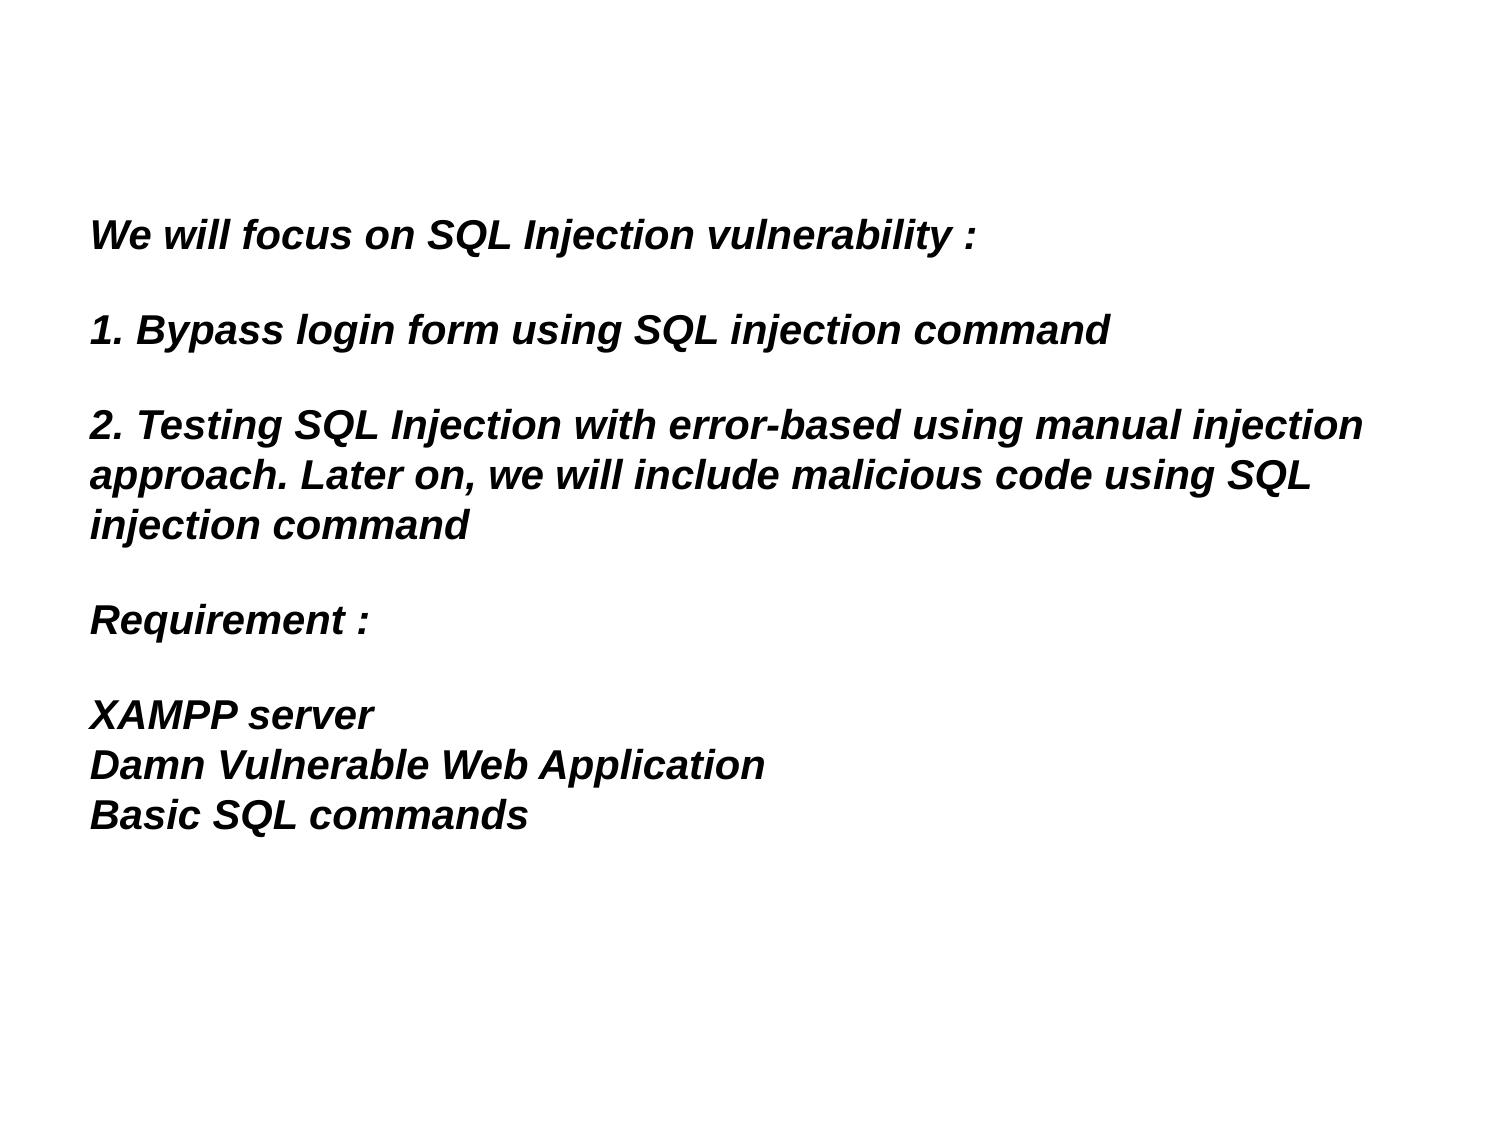

We will focus on SQL Injection vulnerability :

1. Bypass login form using SQL injection command

2. Testing SQL Injection with error-based using manual injection approach. Later on, we will include malicious code using SQL injection command

Requirement :

XAMPP server
Damn Vulnerable Web Application
Basic SQL commands